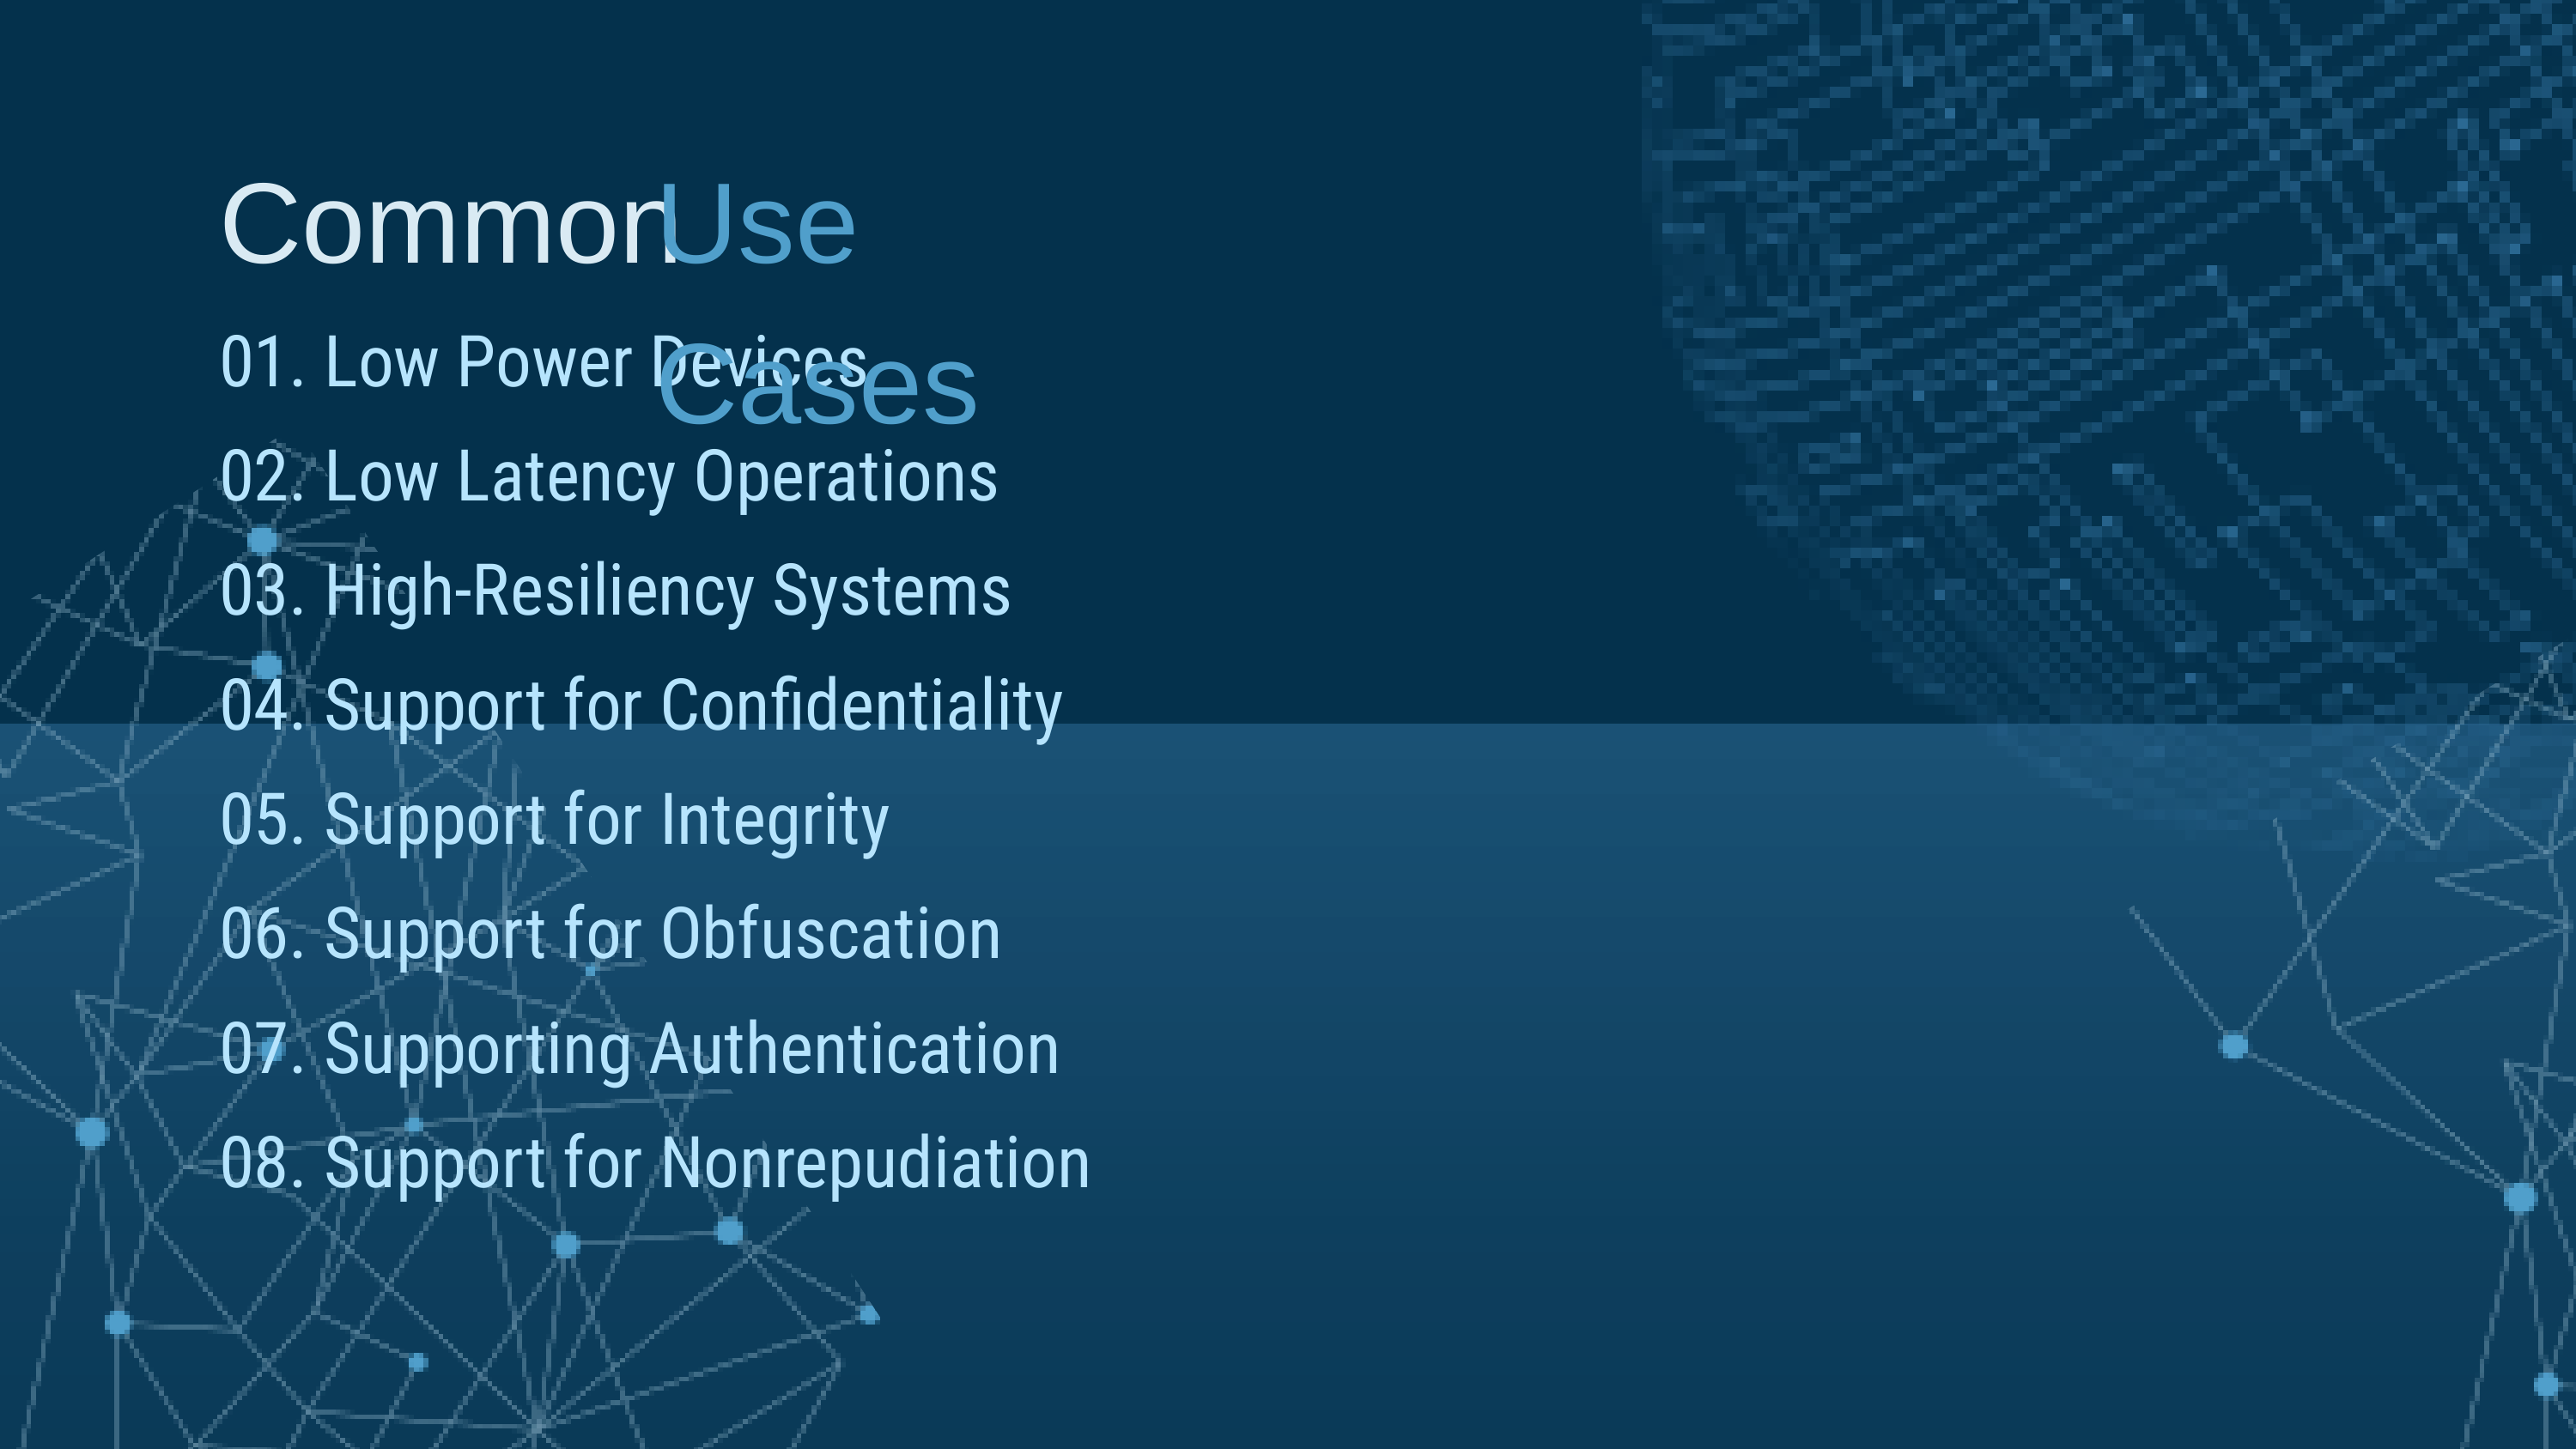

Common
Use Cases
01. Low Power Devices
02. Low Latency Operations
03. High-Resiliency Systems

04. Support for Confidentiality

05. Support for Integrity
06. Support for Obfuscation
07. Supporting Authentication
08. Support for Nonrepudiation